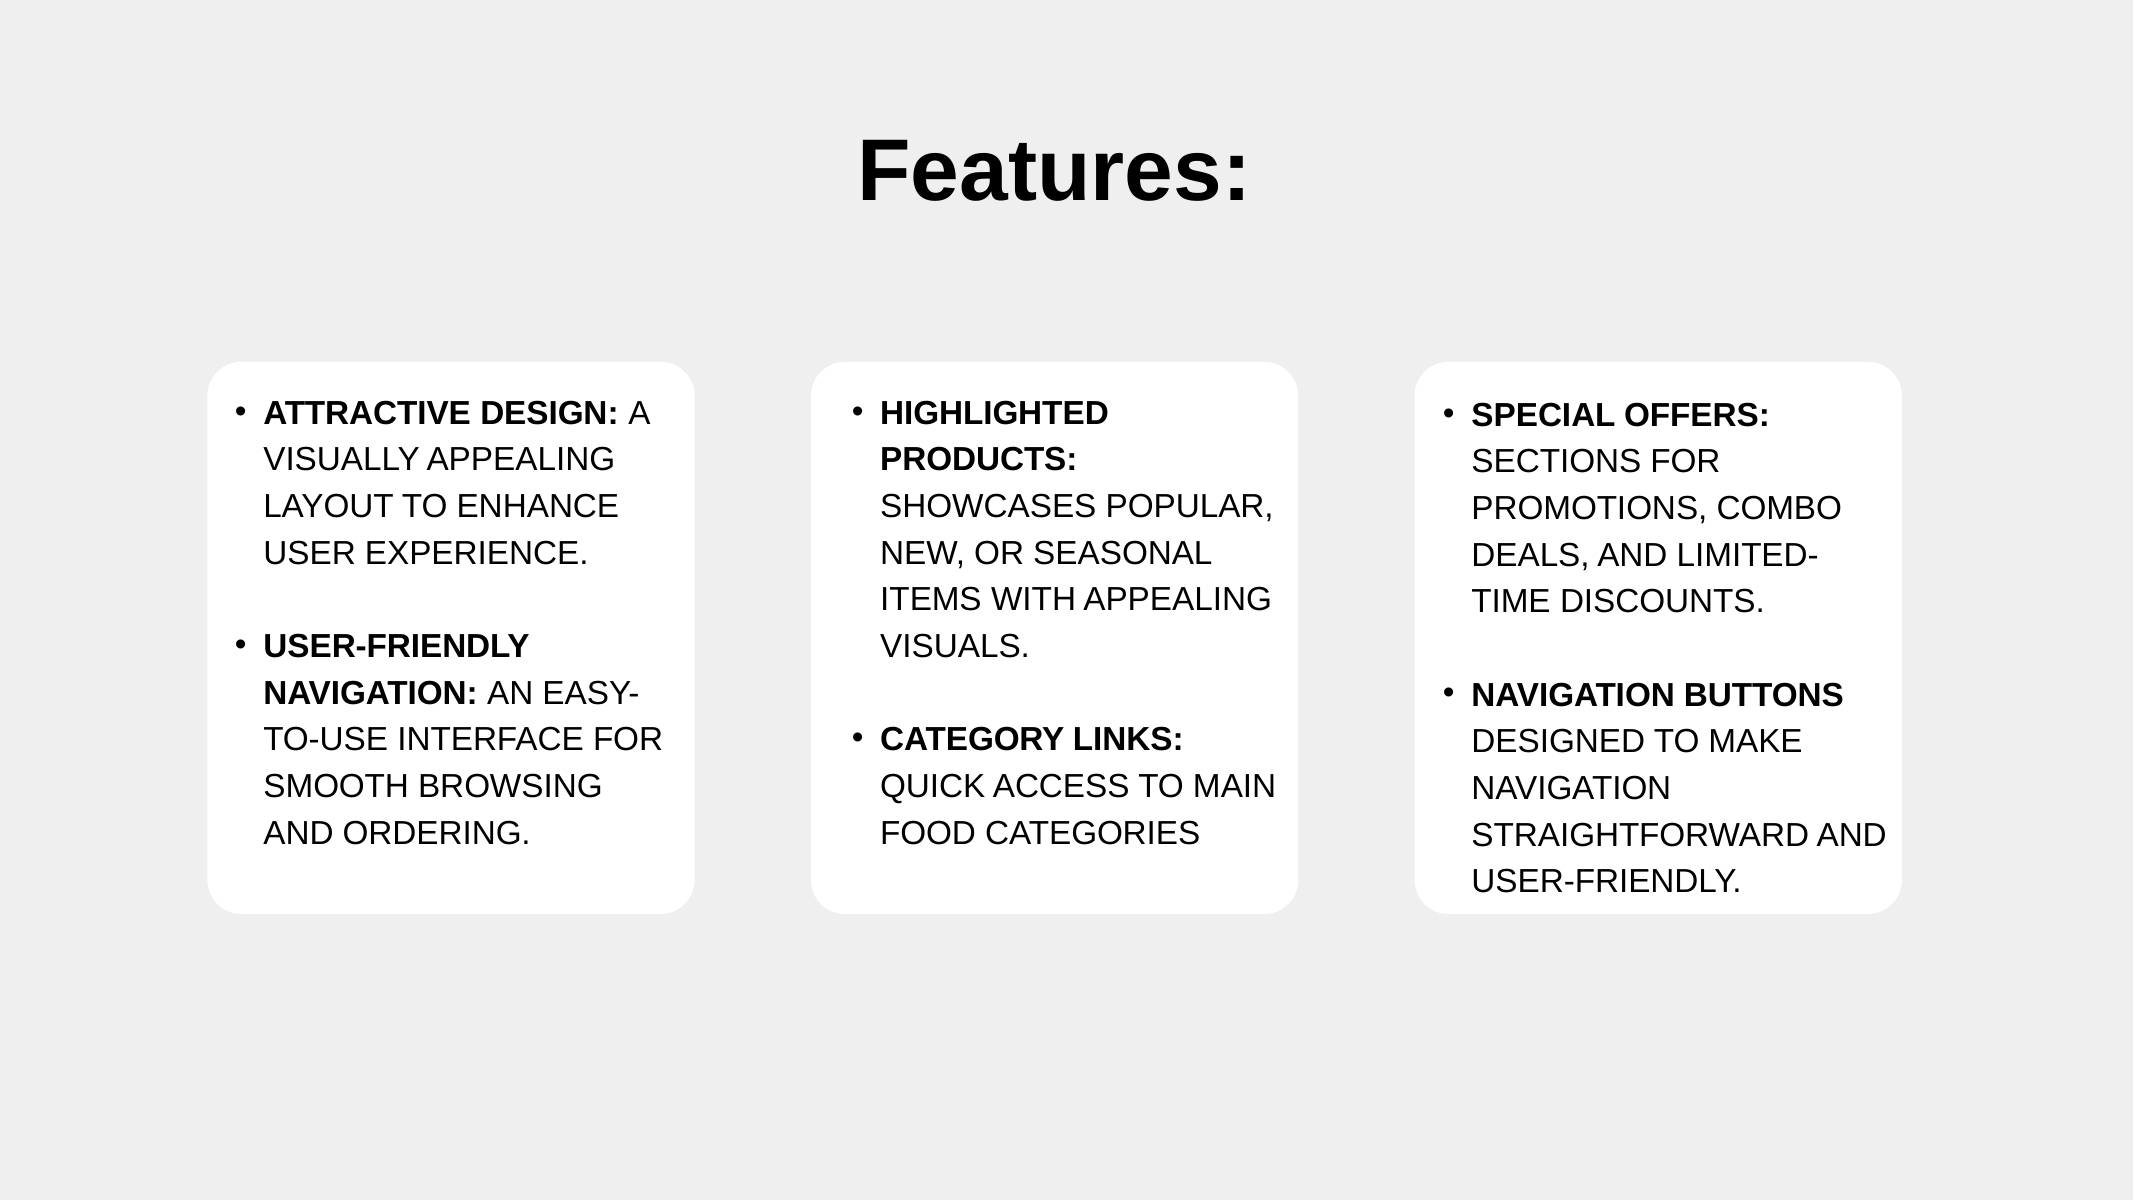

Features:

SPECIAL OFFERS: SECTIONS FOR PROMOTIONS, COMBO DEALS, AND LIMITED-TIME DISCOUNTS.

NAVIGATION BUTTONS DESIGNED TO MAKE NAVIGATION STRAIGHTFORWARD AND USER-FRIENDLY.

ATTRACTIVE DESIGN: A VISUALLY APPEALING LAYOUT TO ENHANCE USER EXPERIENCE.

USER-FRIENDLY NAVIGATION: AN EASY-TO-USE INTERFACE FOR SMOOTH BROWSING AND ORDERING.

HIGHLIGHTED PRODUCTS: SHOWCASES POPULAR, NEW, OR SEASONAL ITEMS WITH APPEALING VISUALS.

CATEGORY LINKS: QUICK ACCESS TO MAIN FOOD CATEGORIES